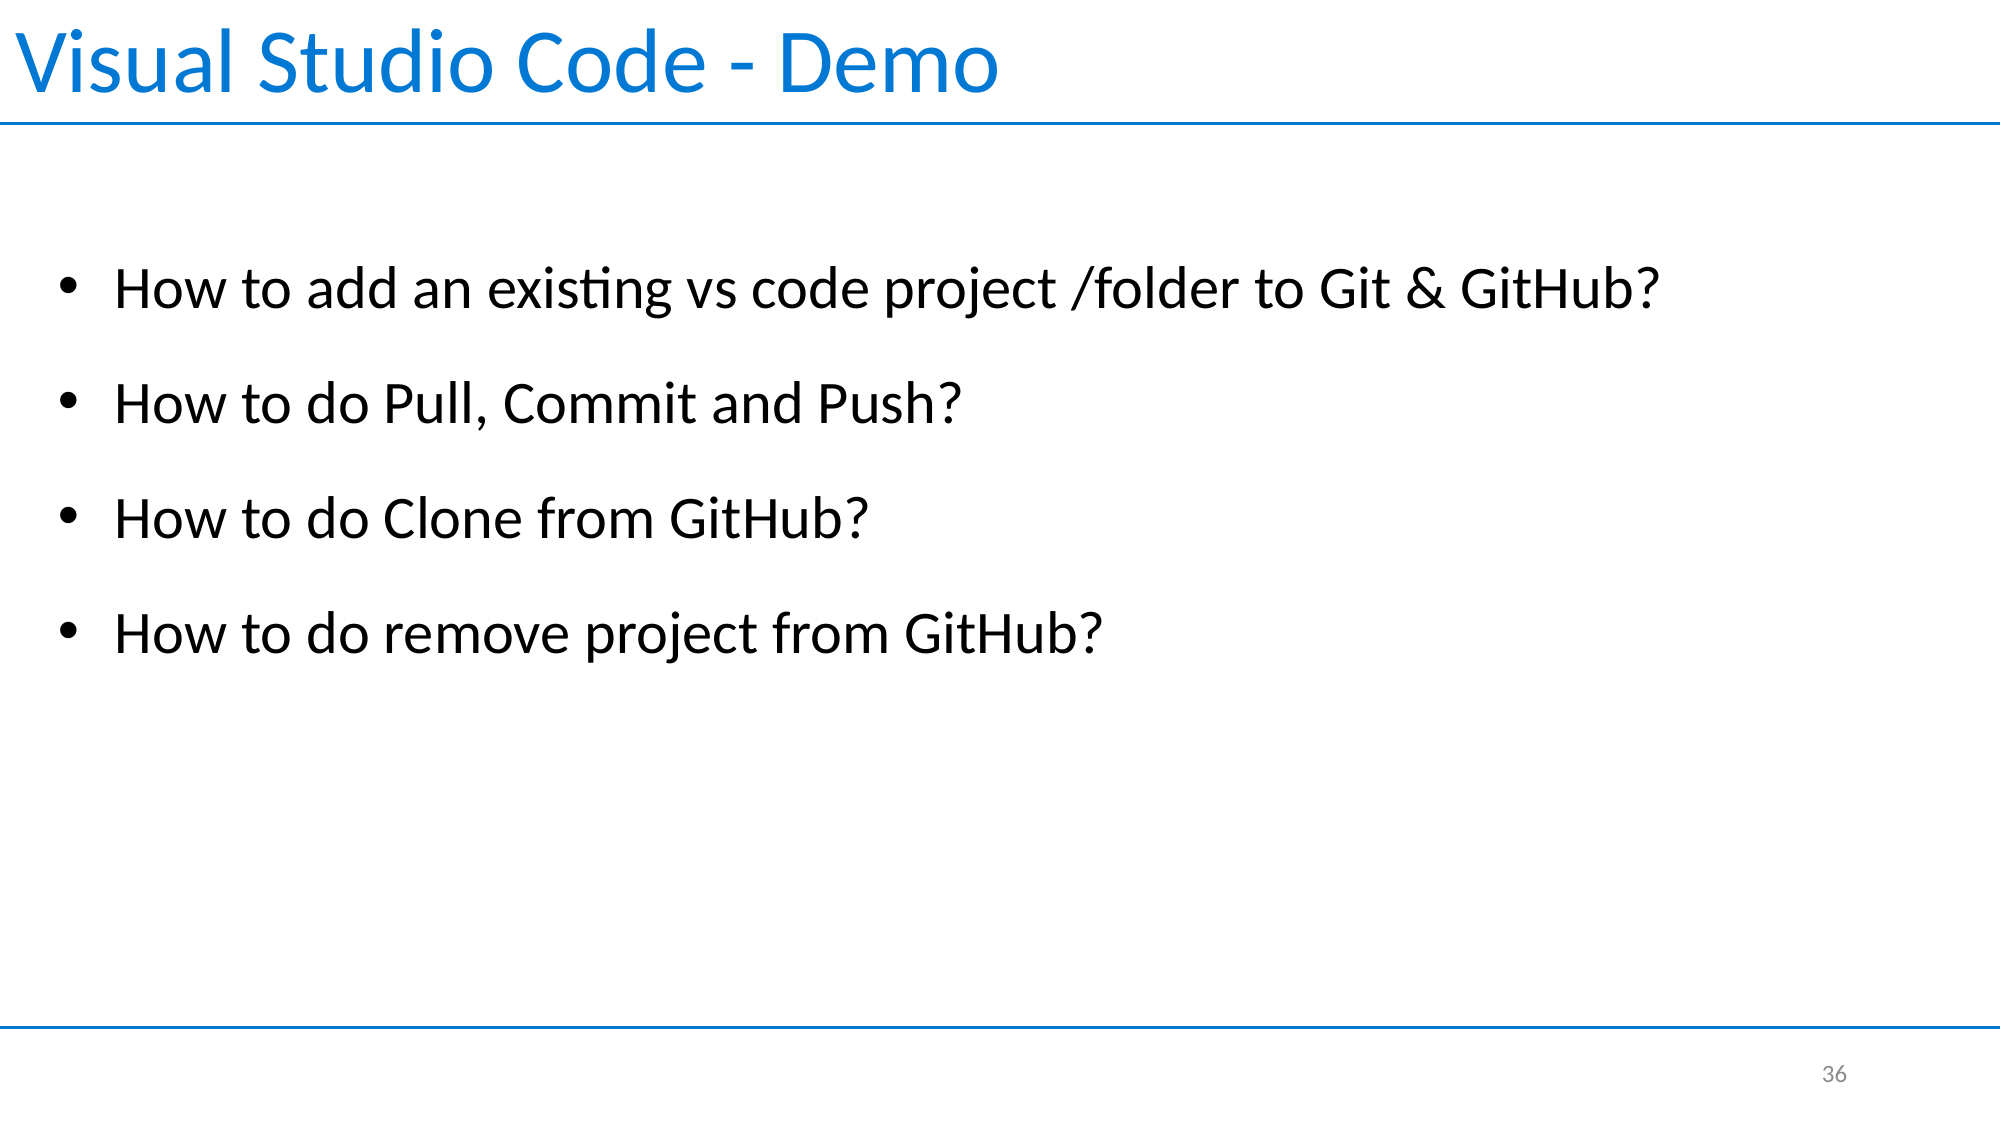

Visual Studio Code - Demo

How to add an existing vs code project /folder to Git & GitHub?
How to do Pull, Commit and Push?
How to do Clone from GitHub?
How to do remove project from GitHub?
36